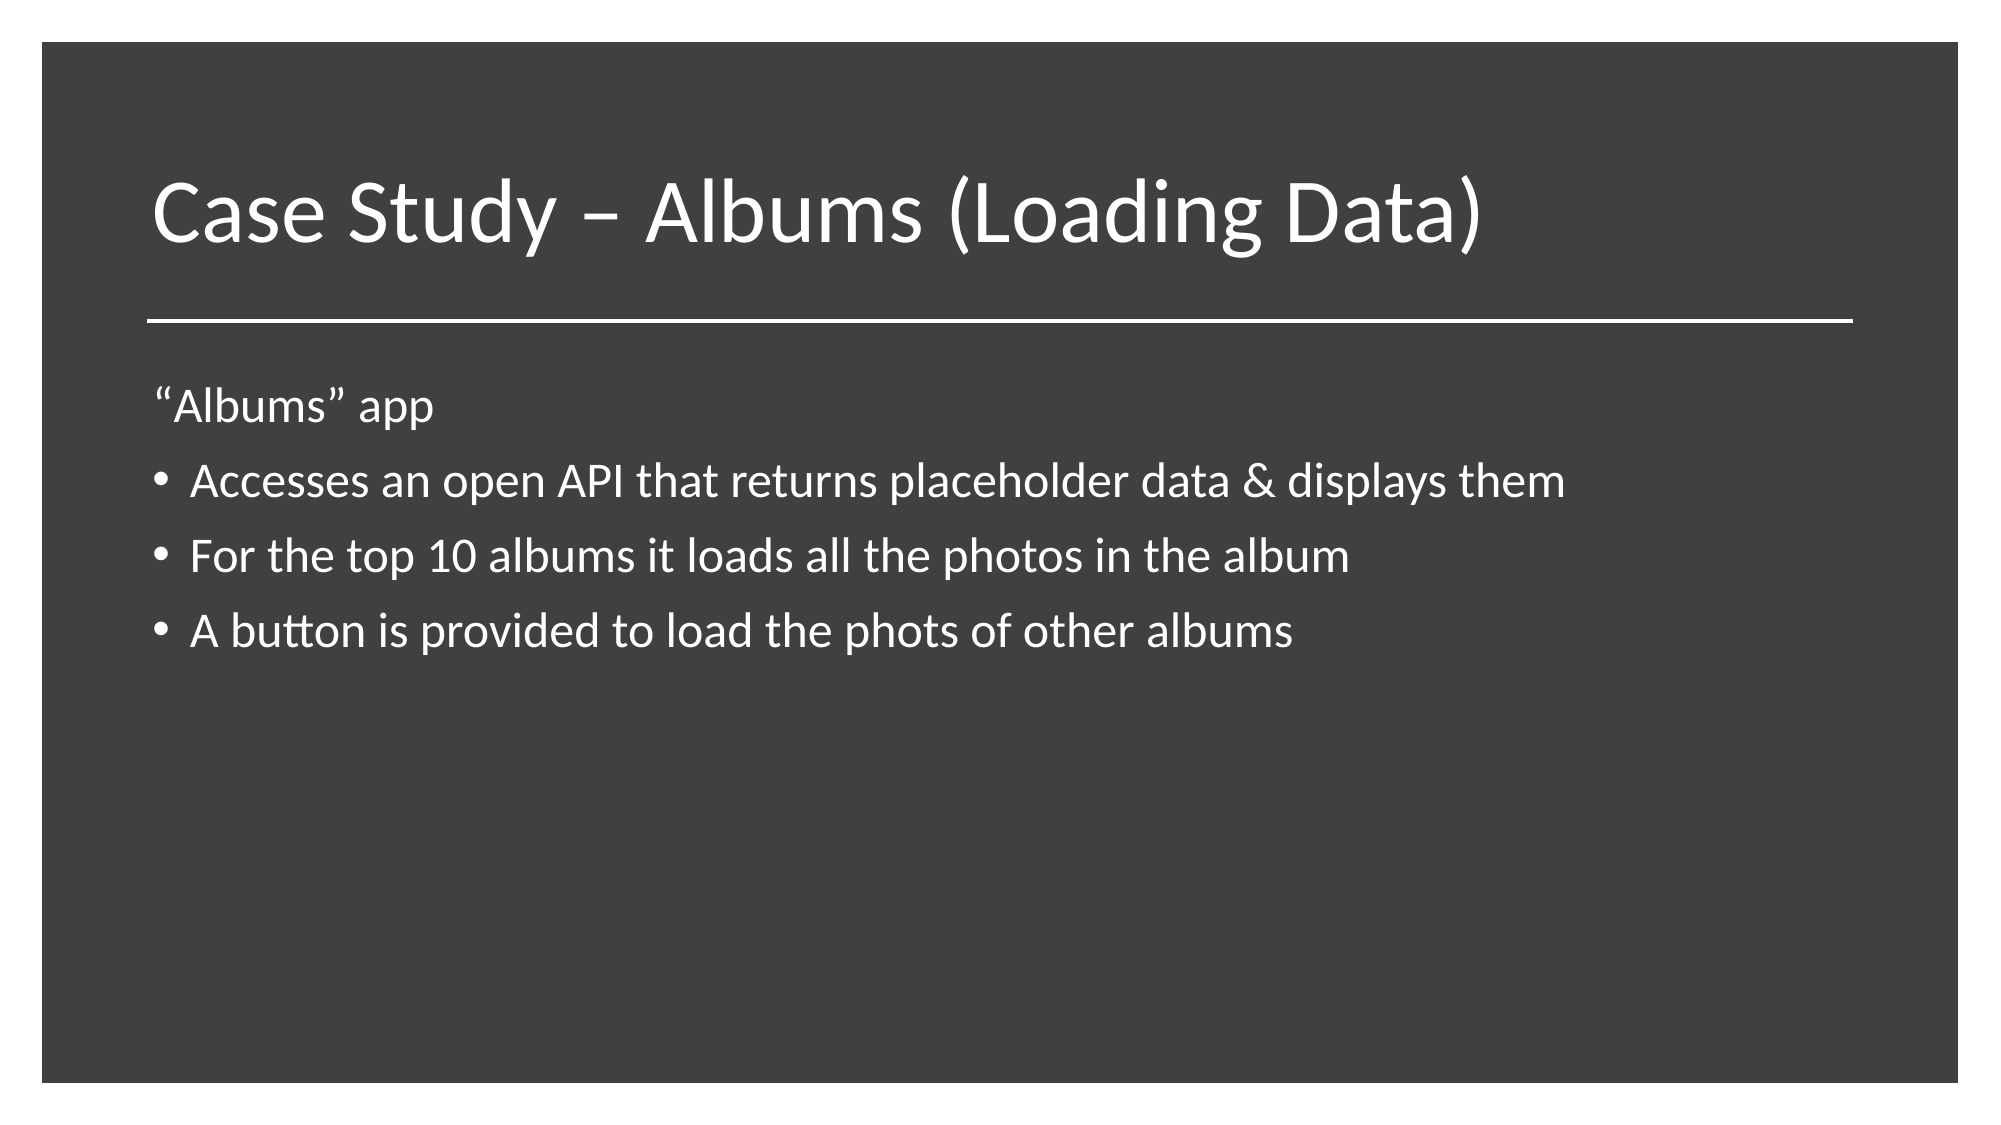

# Case Study – Albums (Loading Data)
“Albums” app
Accesses an open API that returns placeholder data & displays them
For the top 10 albums it loads all the photos in the album
A button is provided to load the phots of other albums